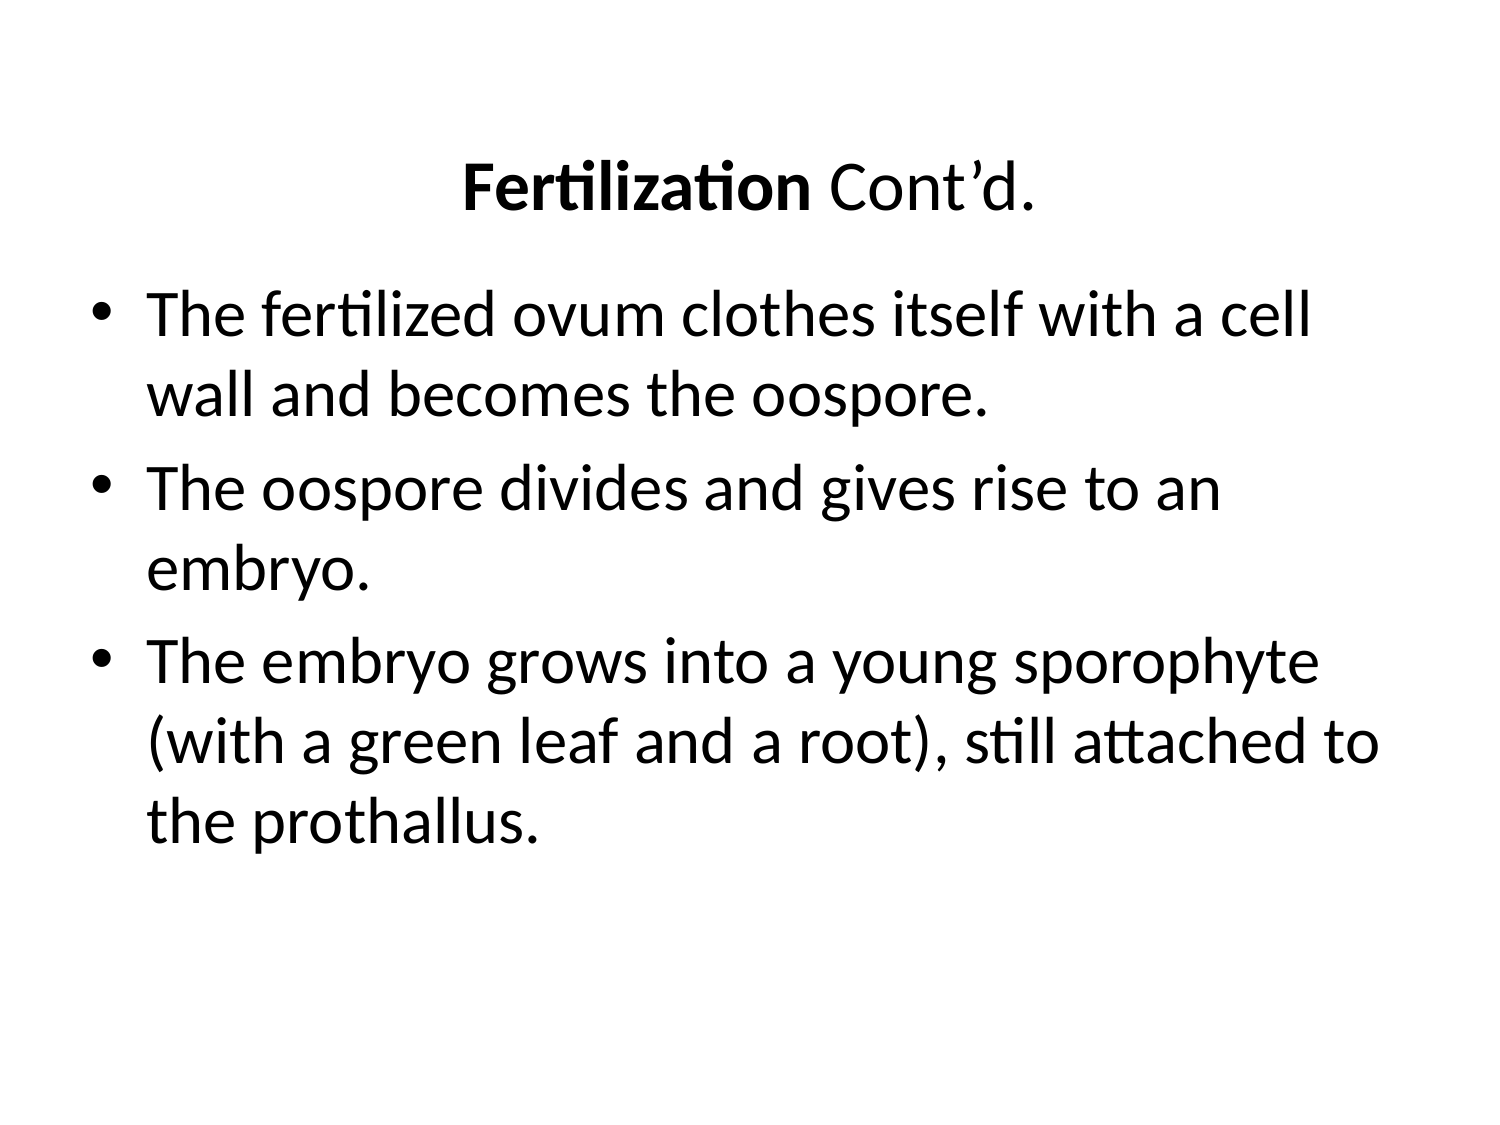

# Fertilization Cont’d.
The fertilized ovum clothes itself with a cell wall and becomes the oospore.
The oospore divides and gives rise to an embryo.
The embryo grows into a young sporophyte (with a green leaf and a root), still attached to the prothallus.